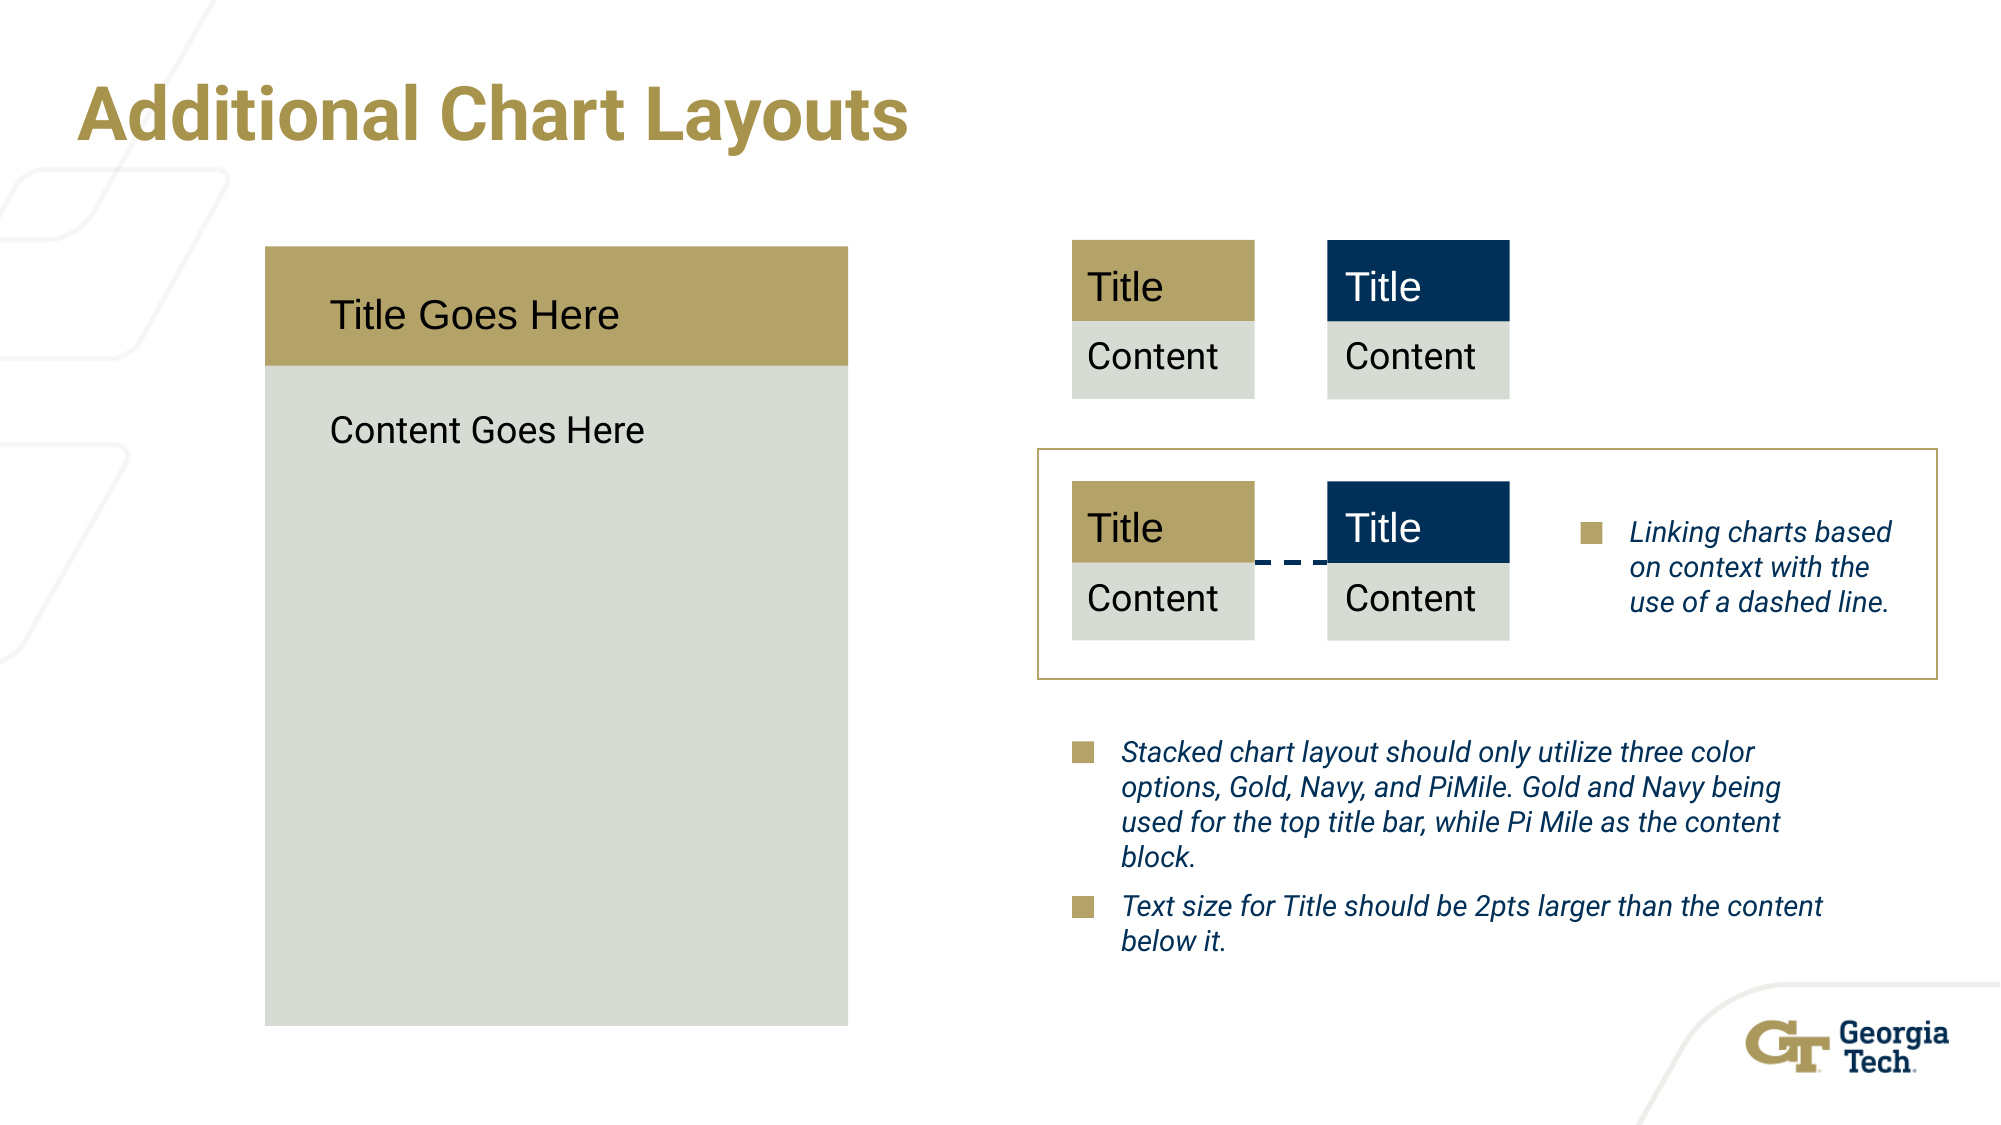

# Additional Chart Layouts

Title
Title
Title Goes Here

Content
Content

Content Goes Here

Title
Title
Linking charts based on context with the use of a dashed line.

Content
Content
Stacked chart layout should only utilize three color options, Gold, Navy, and PiMile. Gold and Navy being used for the top title bar, while Pi Mile as the content block.

Text size for Title should be 2pts larger than the content below it.